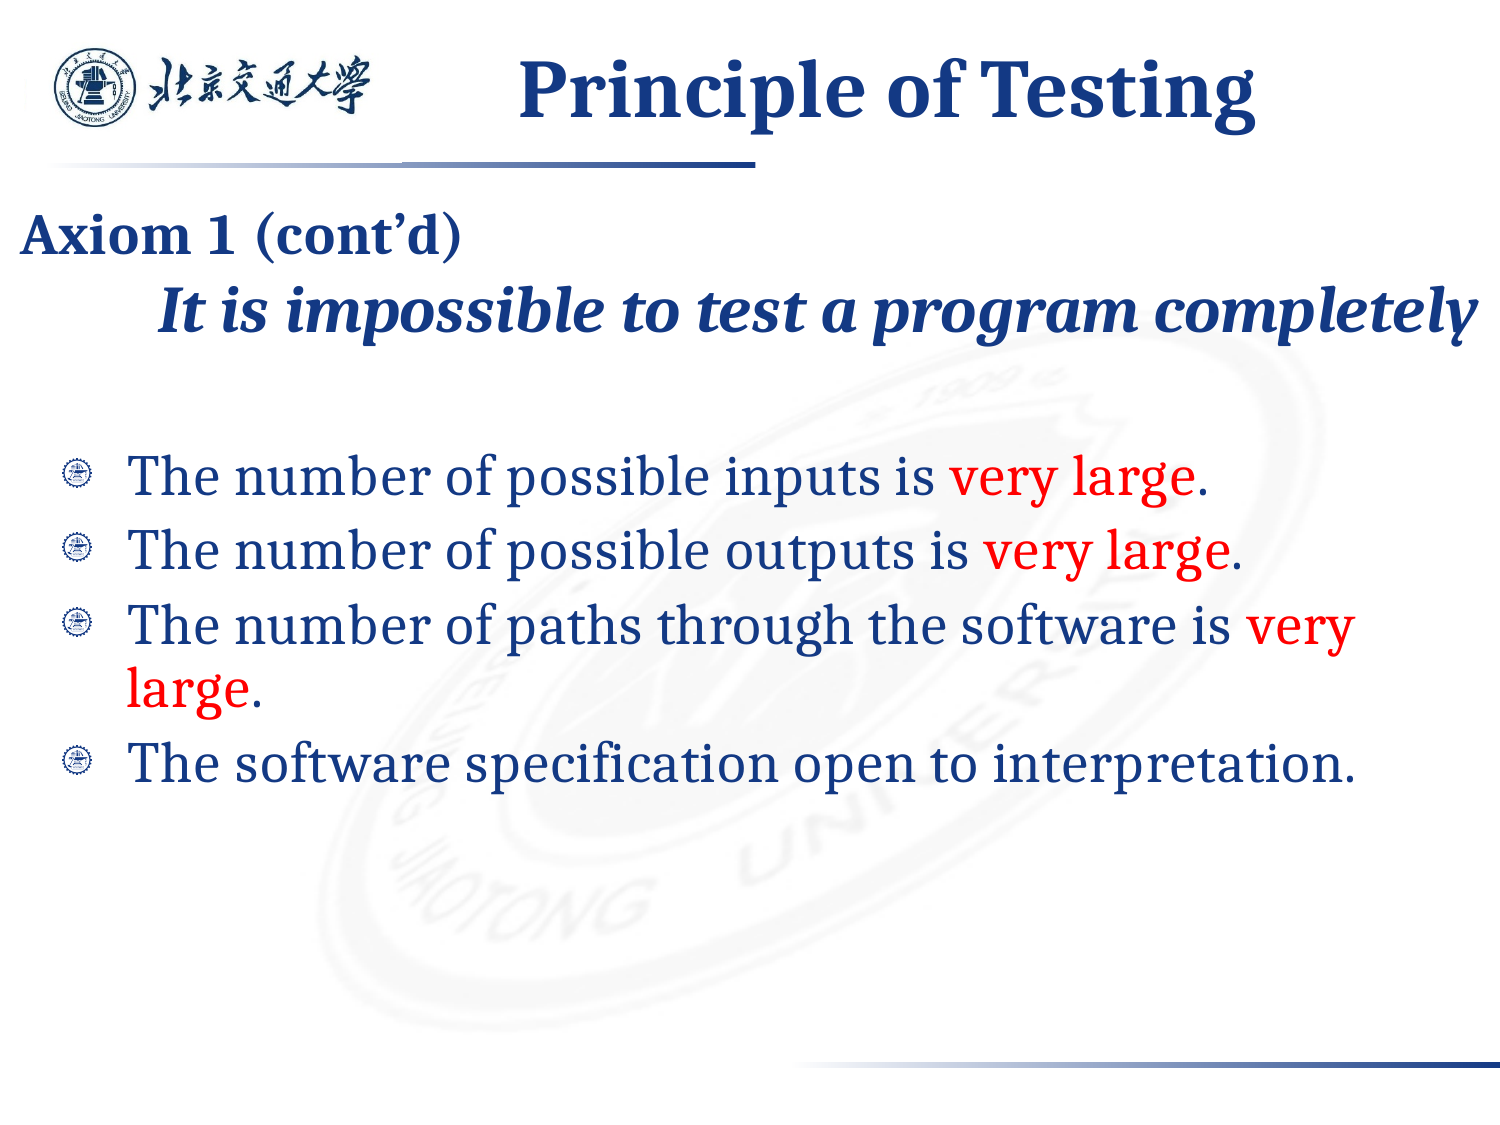

# Principle of Testing
Axiom 1 (cont’d)
It is impossible to test a program completely
The number of possible inputs is very large.
The number of possible outputs is very large.
The number of paths through the software is very large.
The software specification open to interpretation.